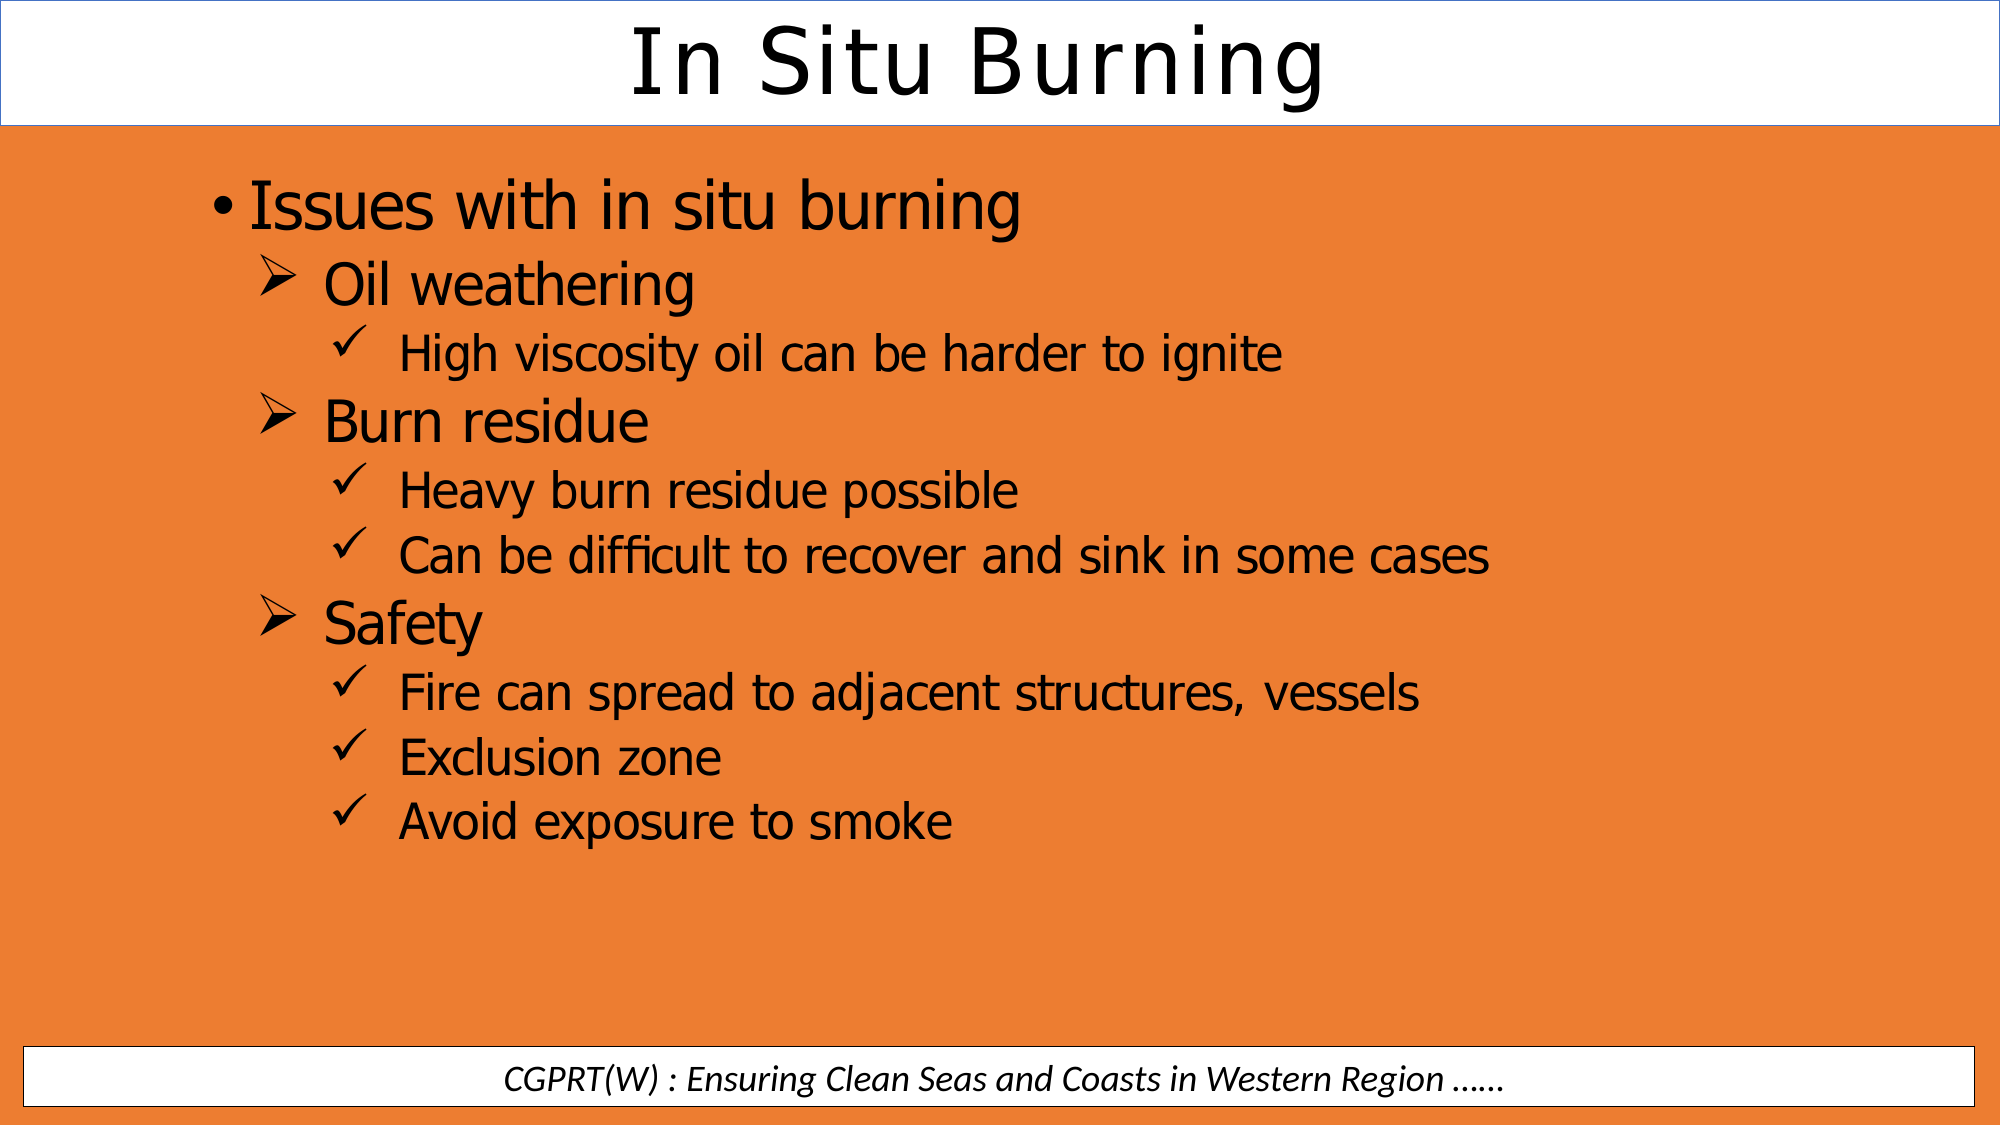

In Situ Burning
Issues with in situ burning
Oil weathering
High viscosity oil can be harder to ignite
Burn residue
Heavy burn residue possible
Can be difficult to recover and sink in some cases
Safety
Fire can spread to adjacent structures, vessels
Exclusion zone
Avoid exposure to smoke

 CGPRT(W) : Ensuring Clean Seas and Coasts in Western Region ……